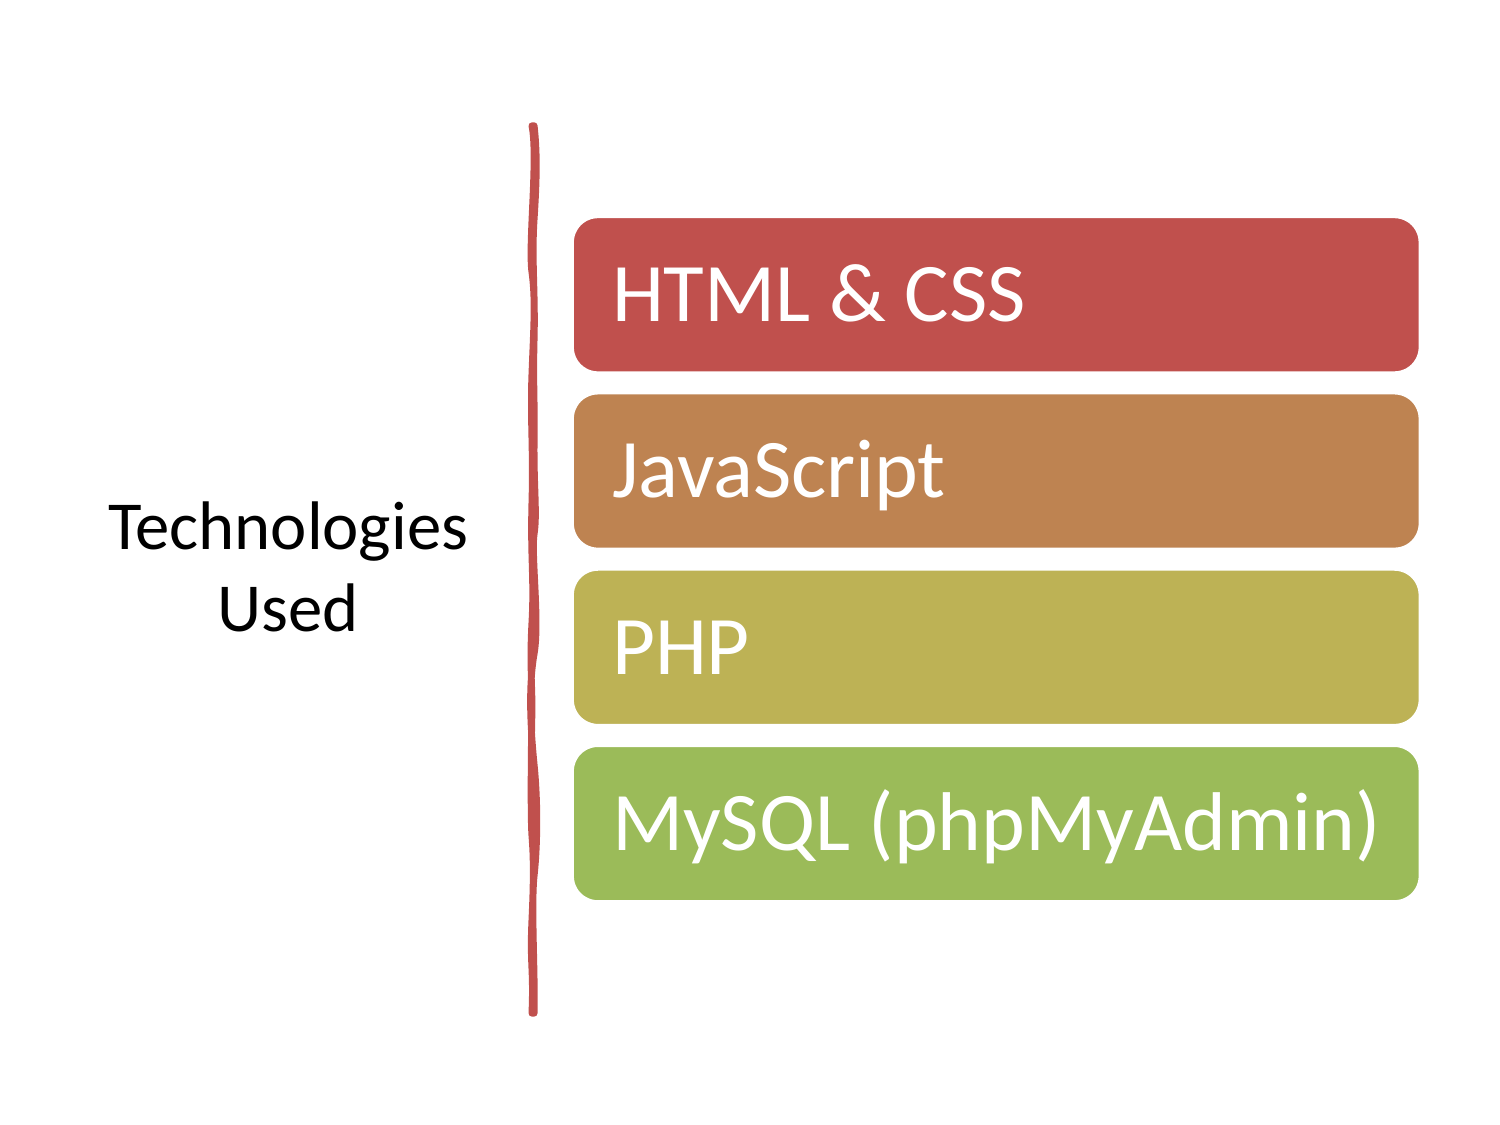

HTML & CSS
JavaScript
PHP
MySQL (phpMyAdmin)
# Technologies Used